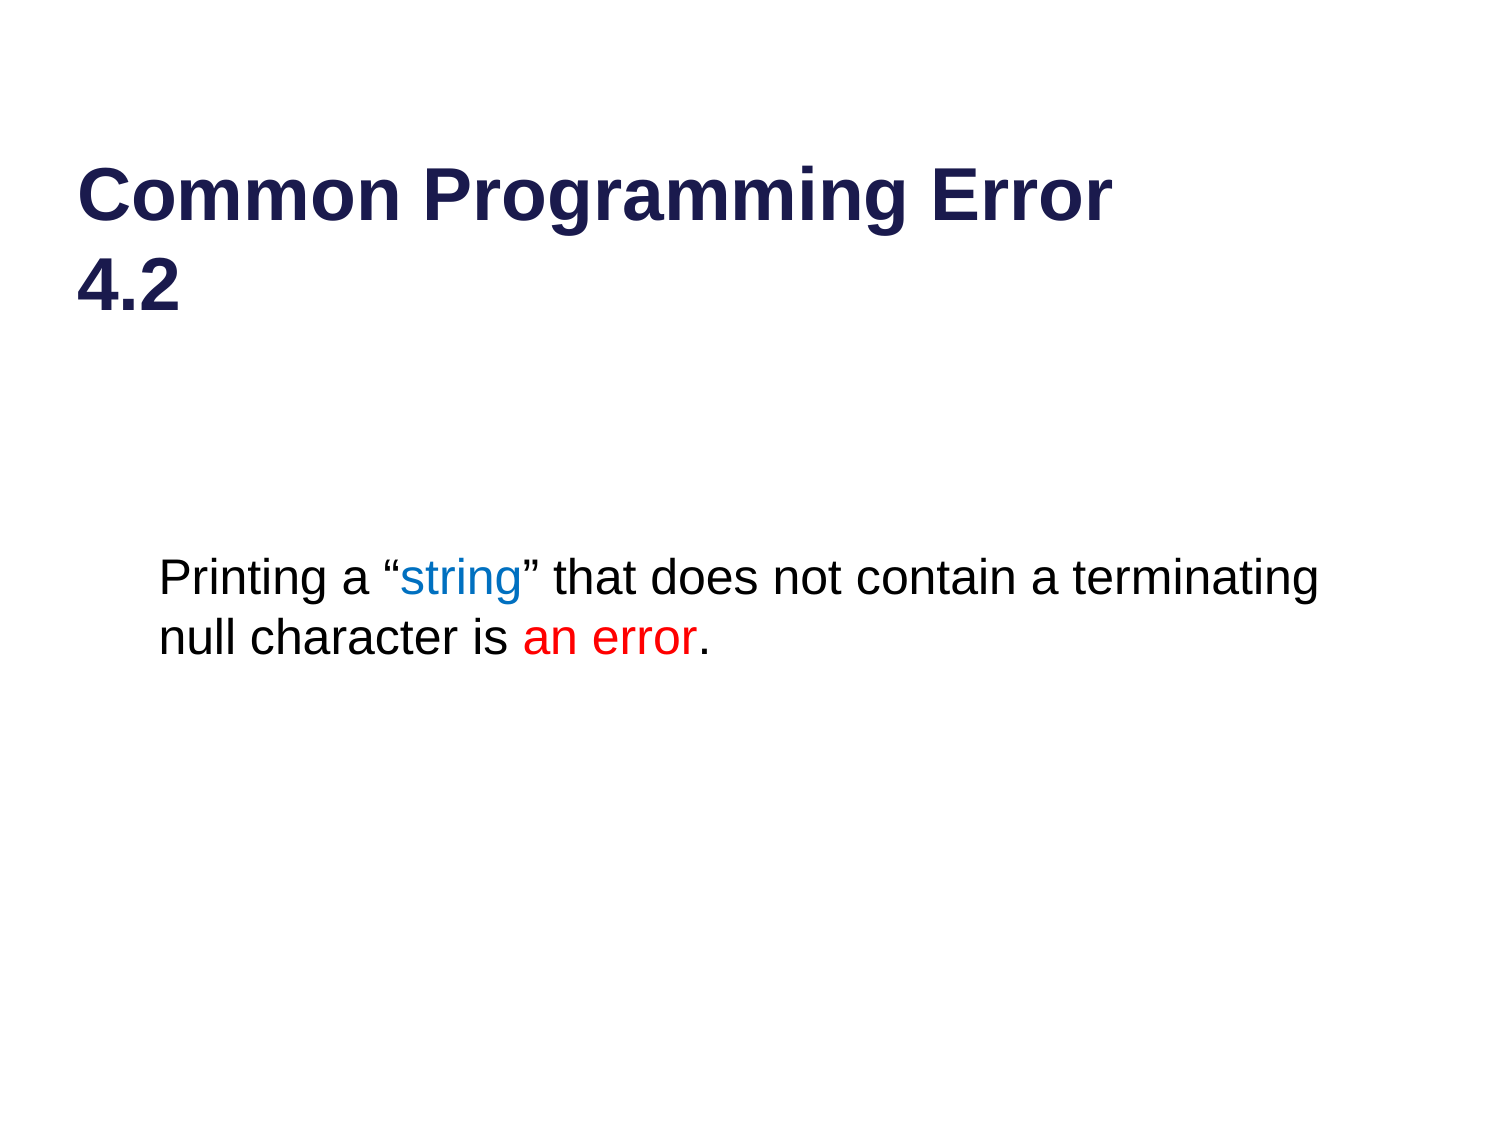

# Common Programming Error 4.2
Printing a “string” that does not contain a terminating null character is an error.